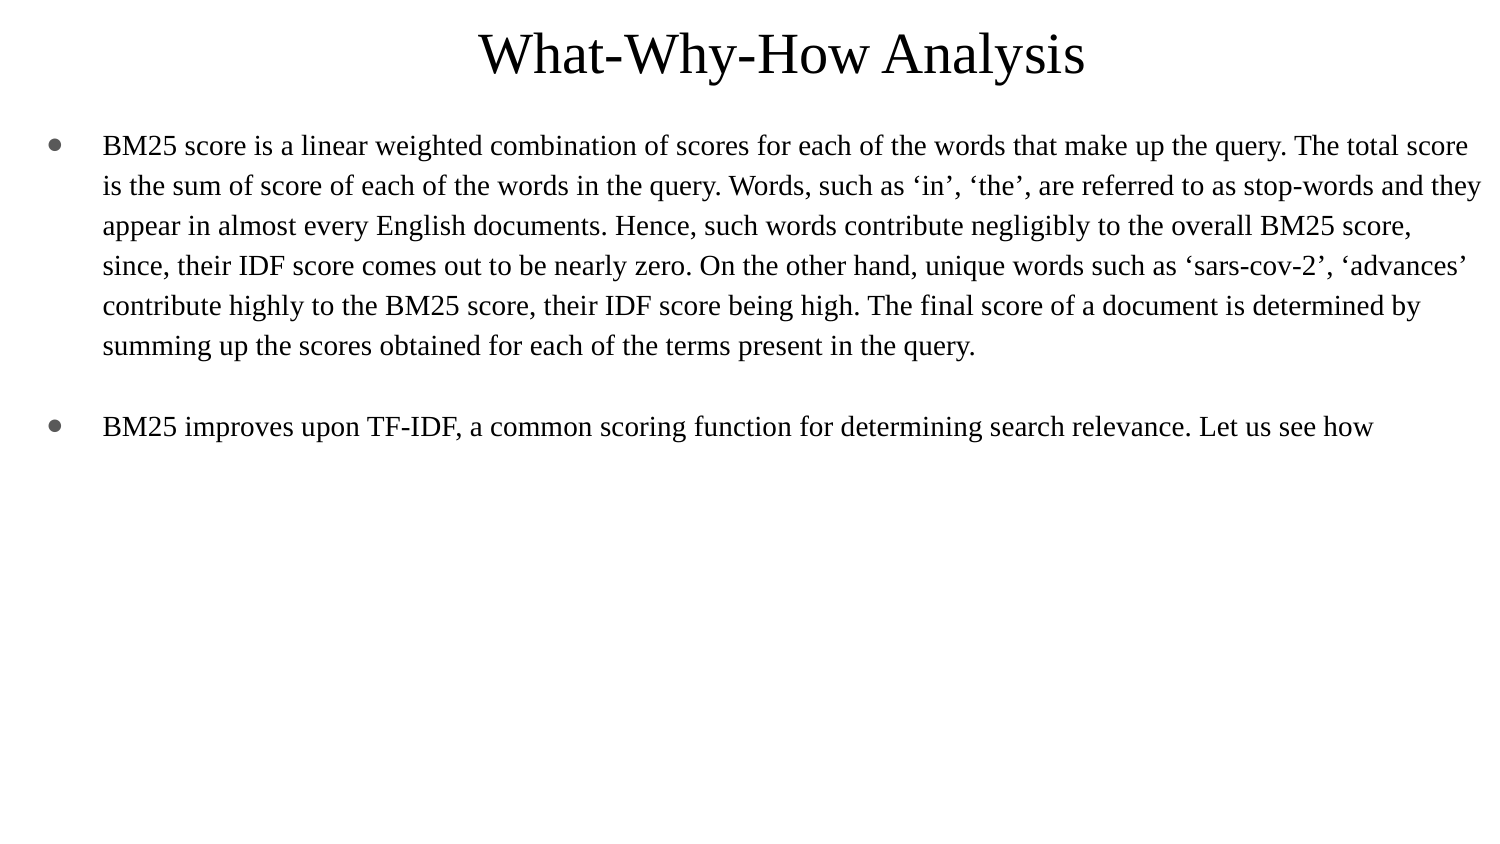

# What-Why-How Analysis
BM25 score is a linear weighted combination of scores for each of the words that make up the query. The total score is the sum of score of each of the words in the query. Words, such as ‘in’, ‘the’, are referred to as stop-words and they appear in almost every English documents. Hence, such words contribute negligibly to the overall BM25 score, since, their IDF score comes out to be nearly zero. On the other hand, unique words such as ‘sars-cov-2’, ‘advances’ contribute highly to the BM25 score, their IDF score being high. The final score of a document is determined by summing up the scores obtained for each of the terms present in the query.

BM25 improves upon TF-IDF, a common scoring function for determining search relevance. Let us see how